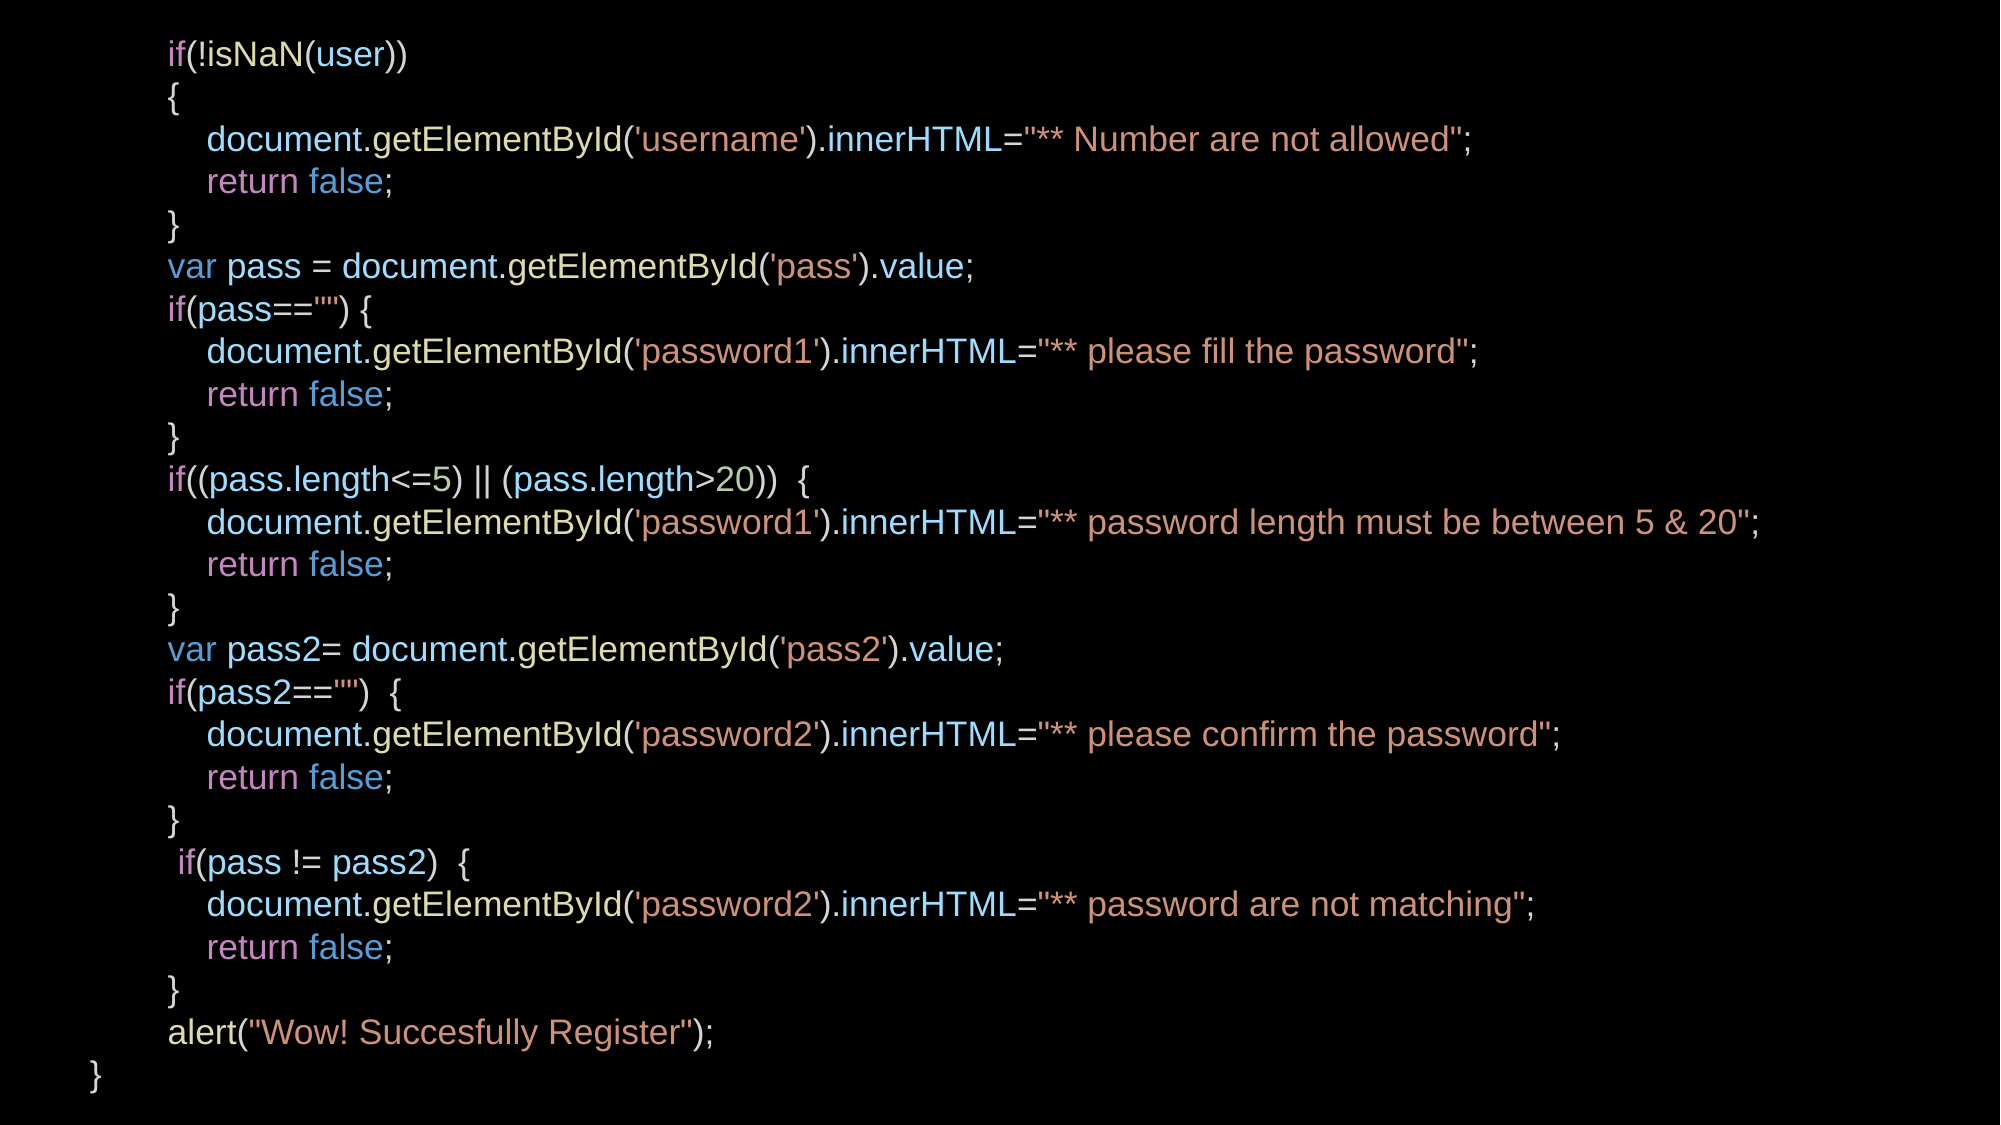

if(!isNaN(user))
        {
            document.getElementById('username').innerHTML="** Number are not allowed";
            return false;
        }
        var pass = document.getElementById('pass').value;
        if(pass=="") {
            document.getElementById('password1').innerHTML="** please fill the password";
            return false;
        }
        if((pass.length<=5) || (pass.length>20))  {
            document.getElementById('password1').innerHTML="** password length must be between 5 & 20";
            return false;
        }
        var pass2= document.getElementById('pass2').value;
        if(pass2=="")  {
            document.getElementById('password2').innerHTML="** please confirm the password";
            return false;
        }
         if(pass != pass2)  {
            document.getElementById('password2').innerHTML="** password are not matching";
            return false;
        }
        alert("Wow! Succesfully Register");
}